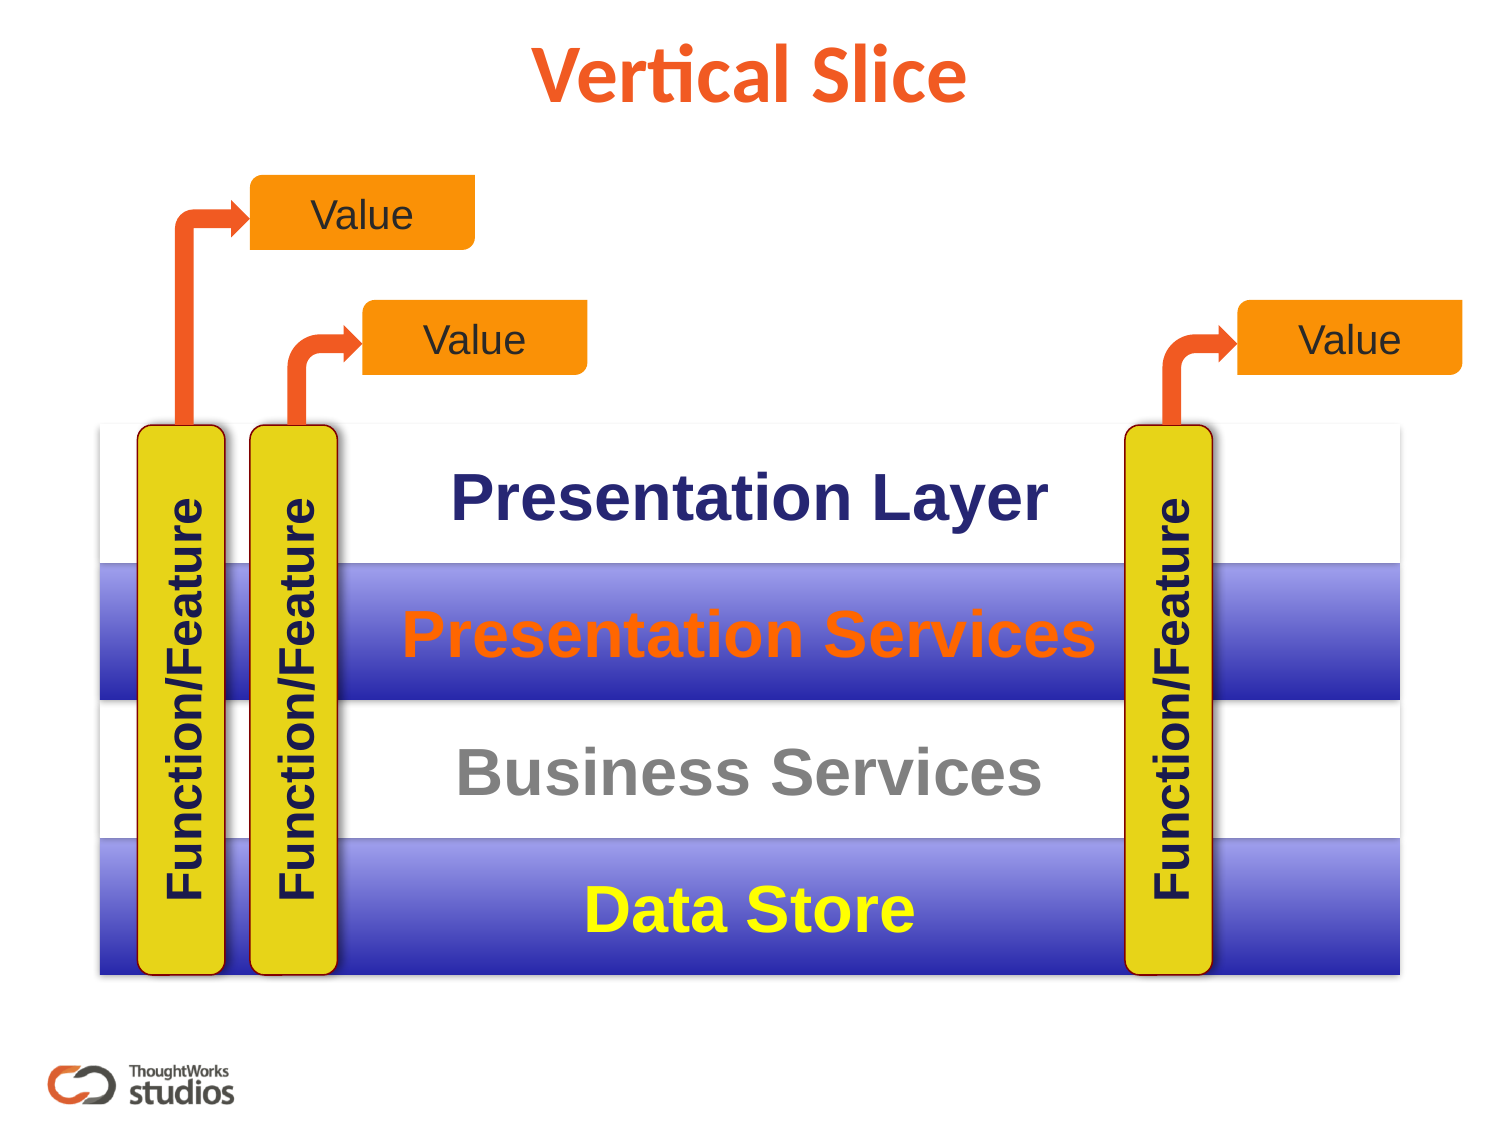

# Vertical Slice
Value

Value
Value

Presentation Layer
Presentation Services
Business Services
Data Store
Function/Feature
Function/Feature
Function/Feature